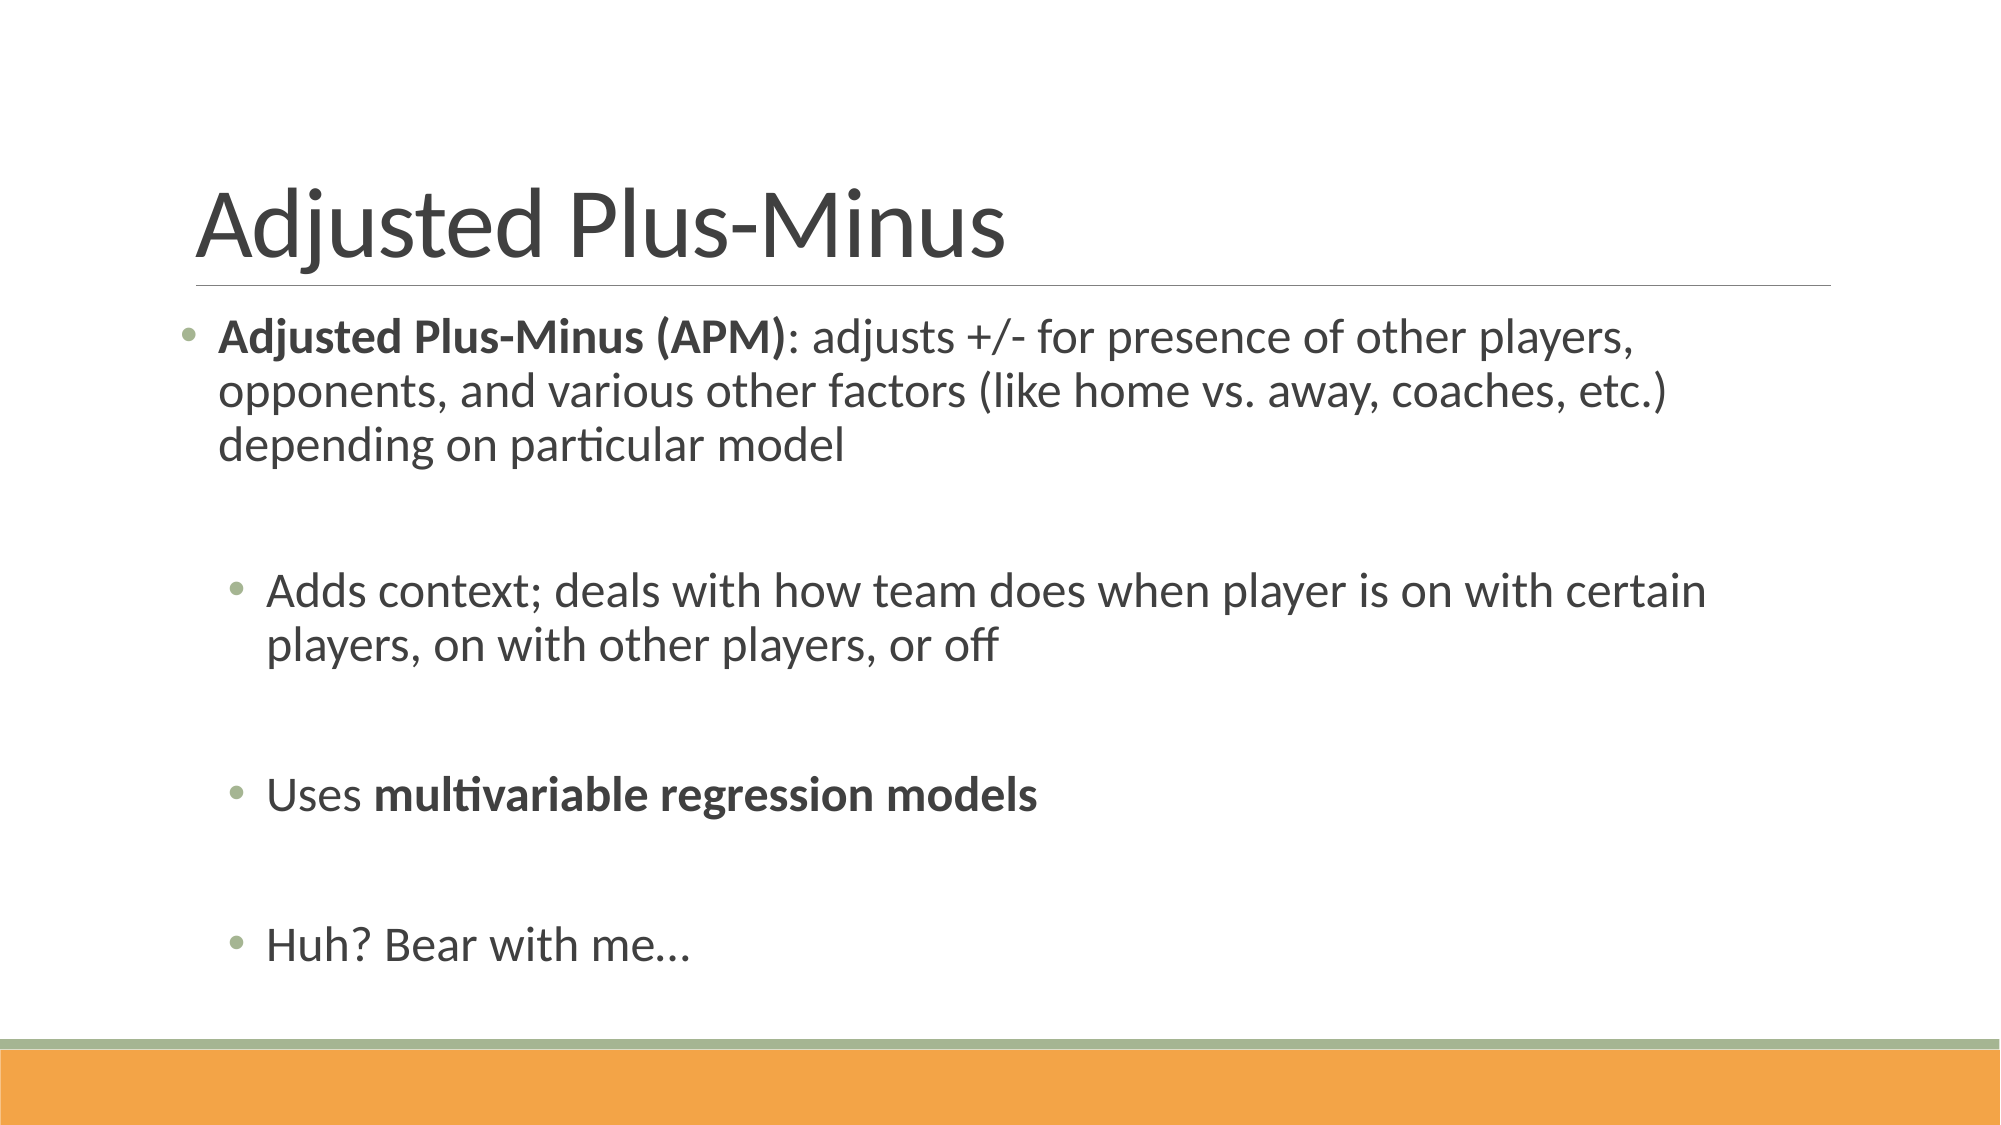

# Adjusted Plus-Minus
Adjusted Plus-Minus (APM): adjusts +/- for presence of other players, opponents, and various other factors (like home vs. away, coaches, etc.) depending on particular model

Adds context; deals with how team does when player is on with certain players, on with other players, or off

Uses multivariable regression models

Huh? Bear with me…